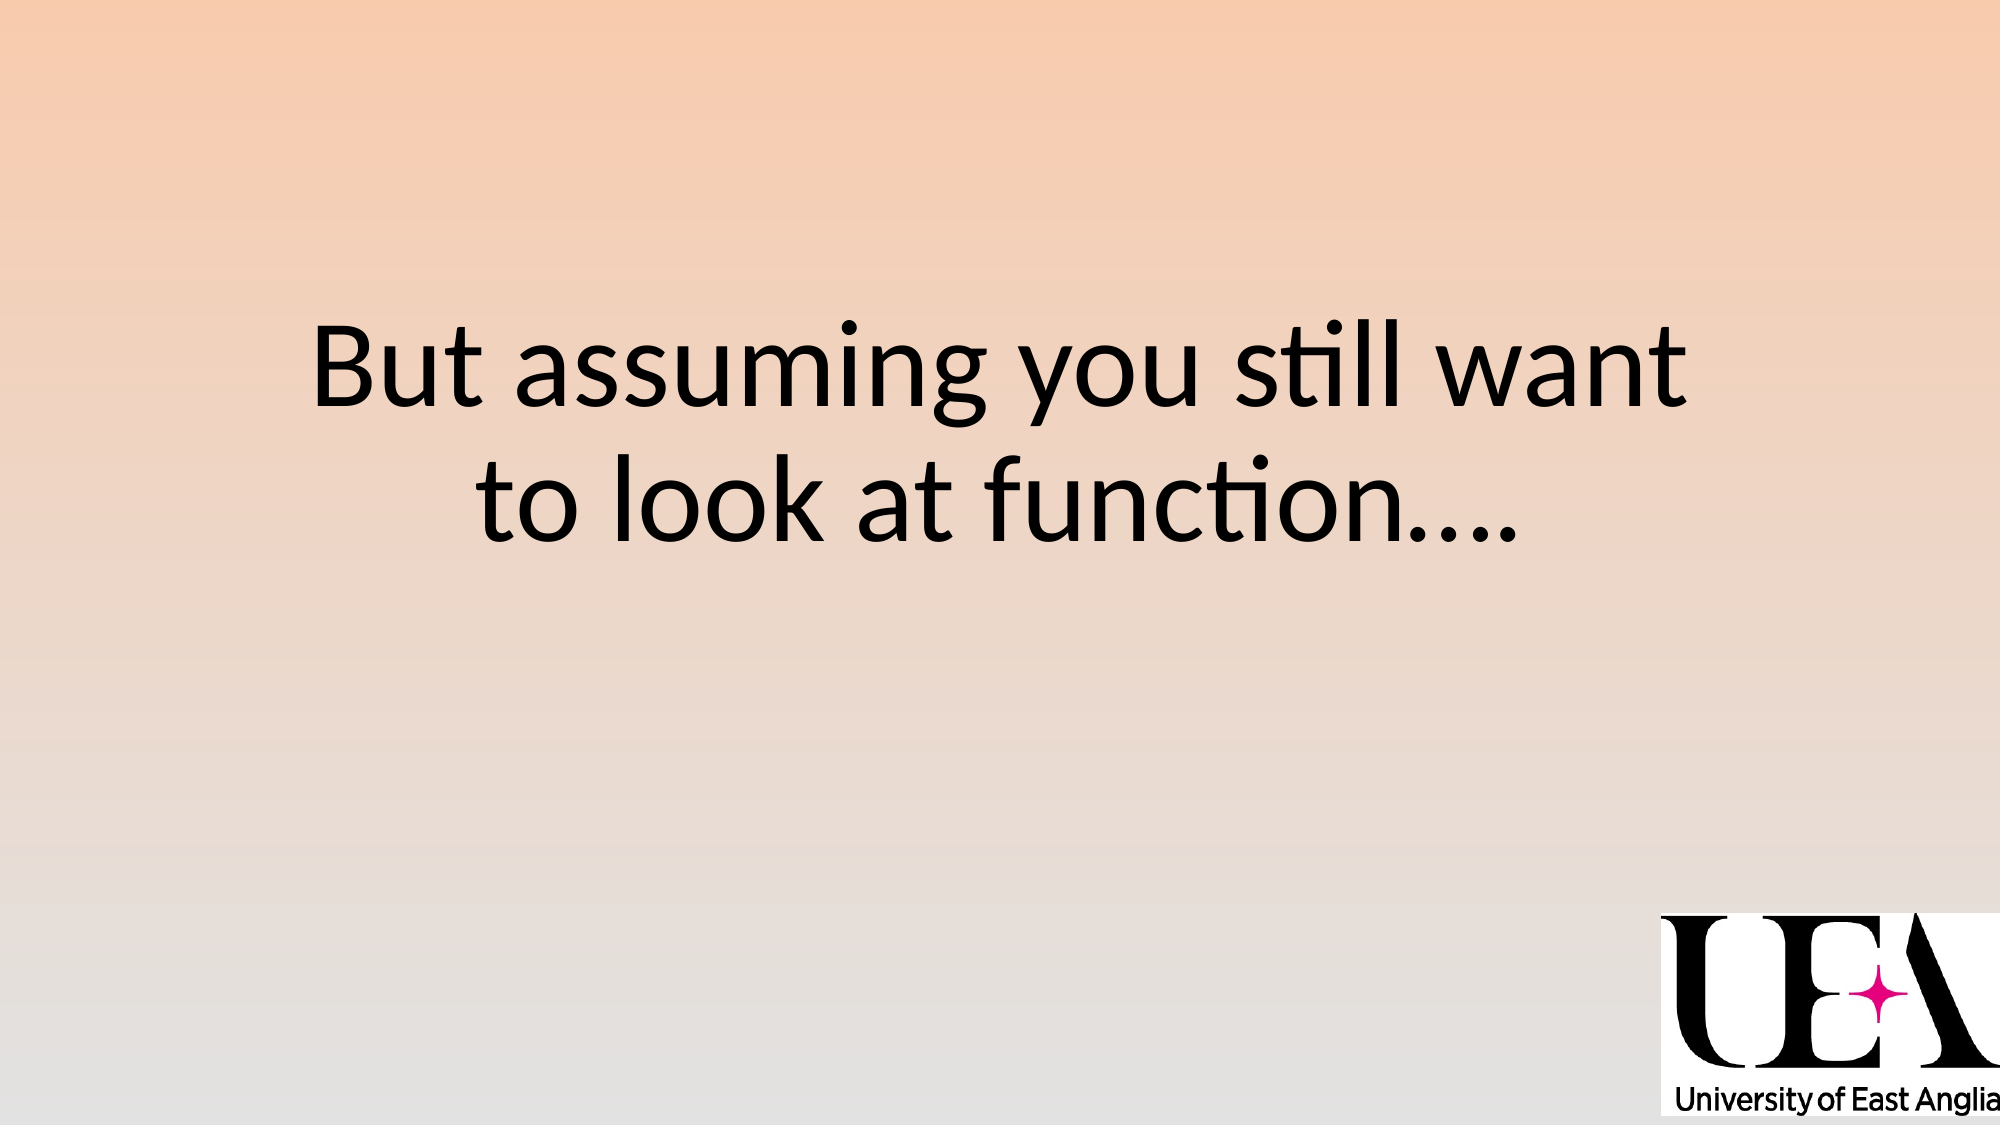

# But assuming you still want to look at function….